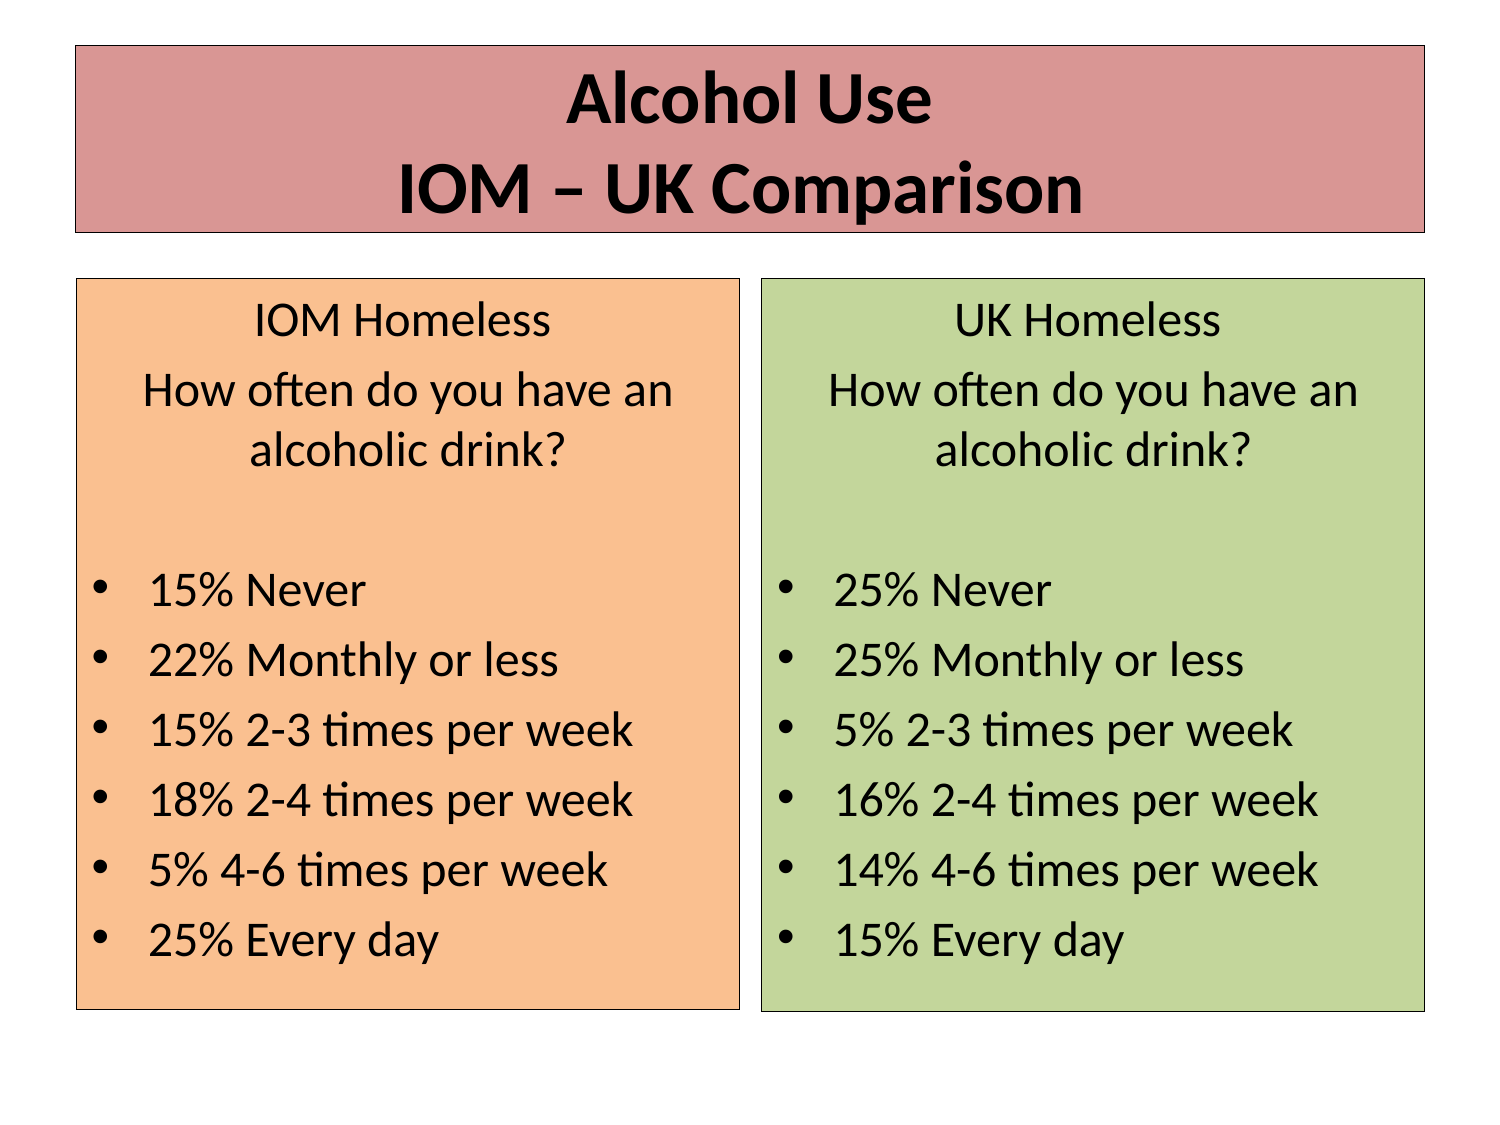

# Alcohol Use IOM – UK Comparison
IOM Homeless
How often do you have an alcoholic drink?

15% Never
22% Monthly or less
15% 2-3 times per week
18% 2-4 times per week
5% 4-6 times per week
25% Every day
UK Homeless
How often do you have an alcoholic drink?

25% Never
25% Monthly or less
5% 2-3 times per week
16% 2-4 times per week
14% 4-6 times per week
15% Every day